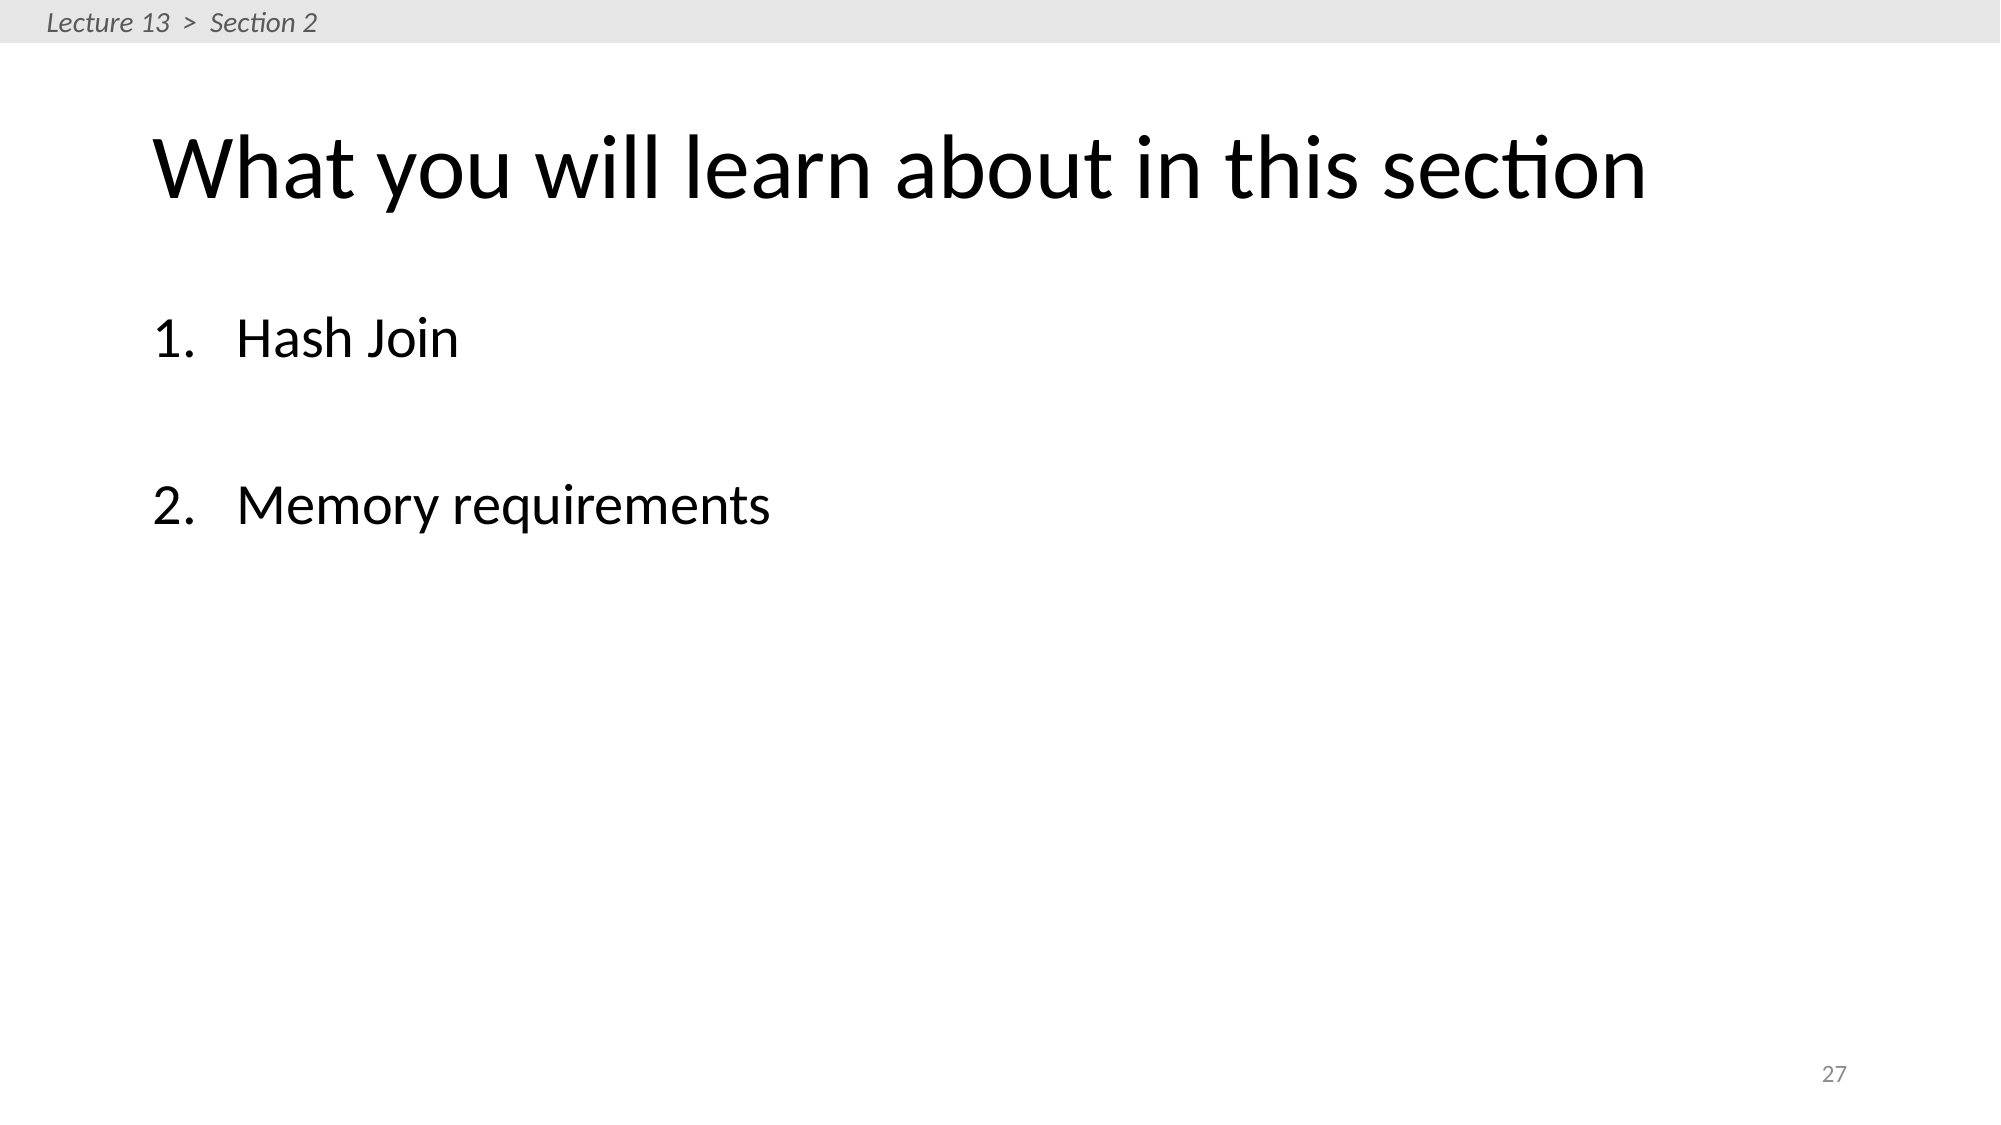

Lecture 13  >  Section 2
# What you will learn about in this section
Hash Join

Memory requirements

27